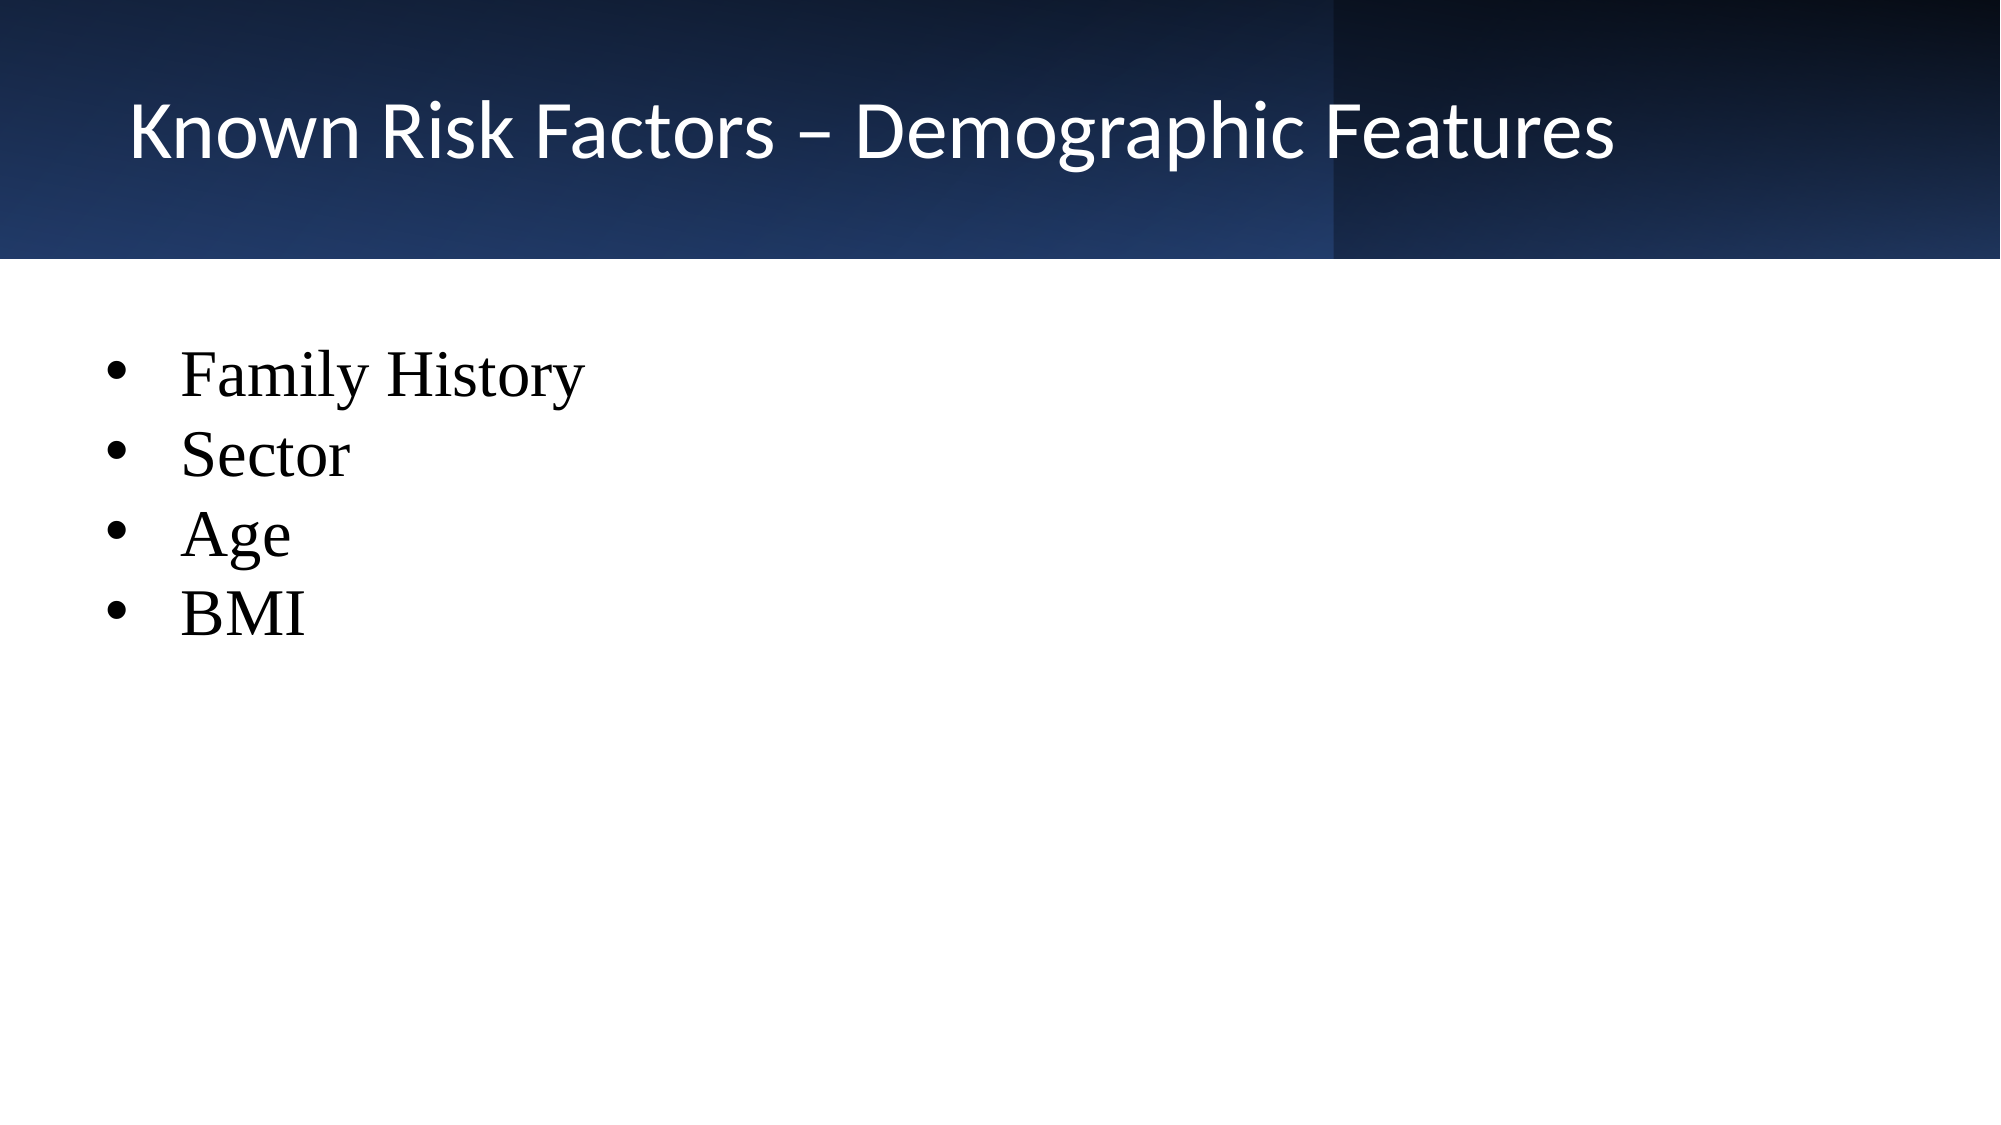

# Known Risk Factors – Demographic Features
Family History
Sector
Age
BMI